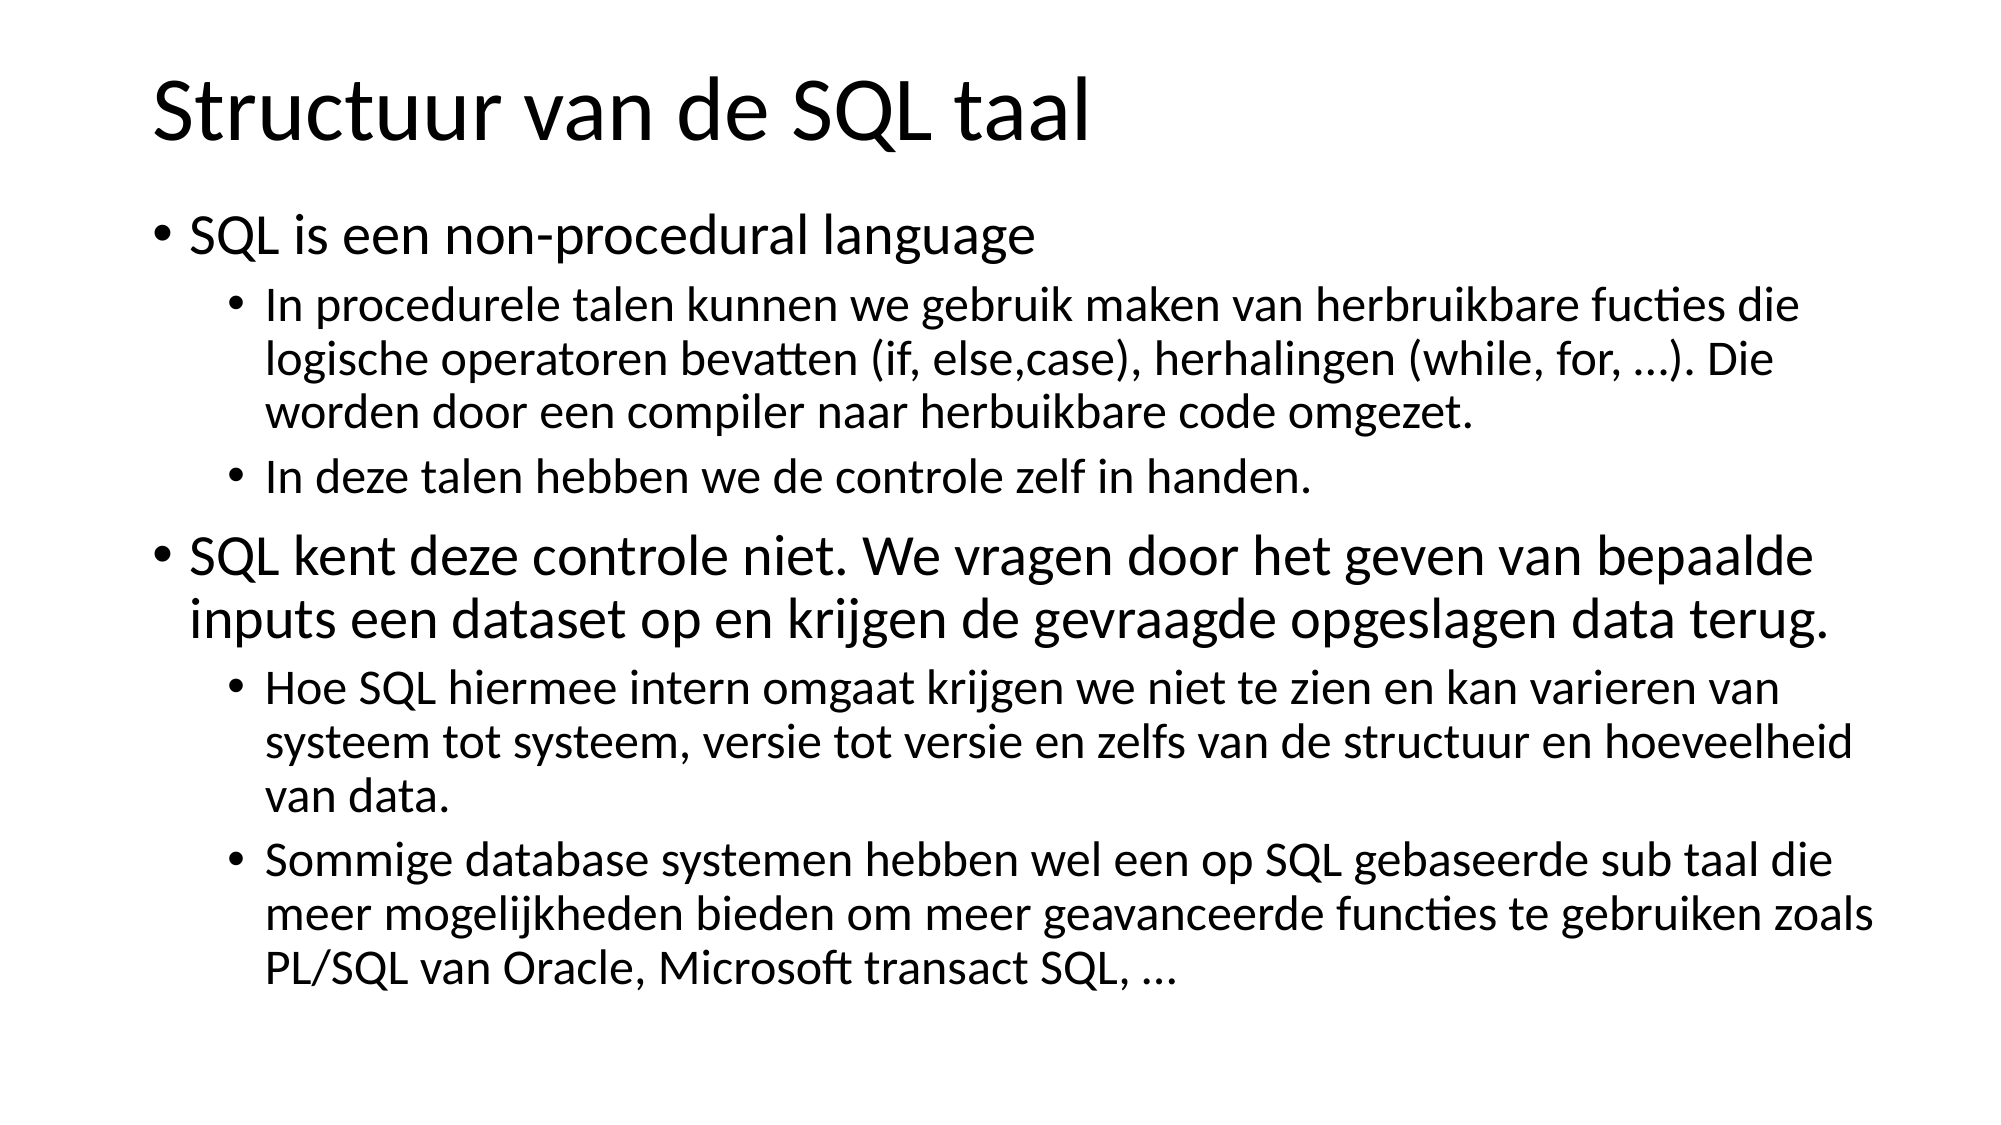

# Structuur van de SQL taal
SQL is een non-procedural language
In procedurele talen kunnen we gebruik maken van herbruikbare fucties die logische operatoren bevatten (if, else,case), herhalingen (while, for, …). Die worden door een compiler naar herbuikbare code omgezet.
In deze talen hebben we de controle zelf in handen.
SQL kent deze controle niet. We vragen door het geven van bepaalde inputs een dataset op en krijgen de gevraagde opgeslagen data terug.
Hoe SQL hiermee intern omgaat krijgen we niet te zien en kan varieren van systeem tot systeem, versie tot versie en zelfs van de structuur en hoeveelheid van data.
Sommige database systemen hebben wel een op SQL gebaseerde sub taal die meer mogelijkheden bieden om meer geavanceerde functies te gebruiken zoals PL/SQL van Oracle, Microsoft transact SQL, …